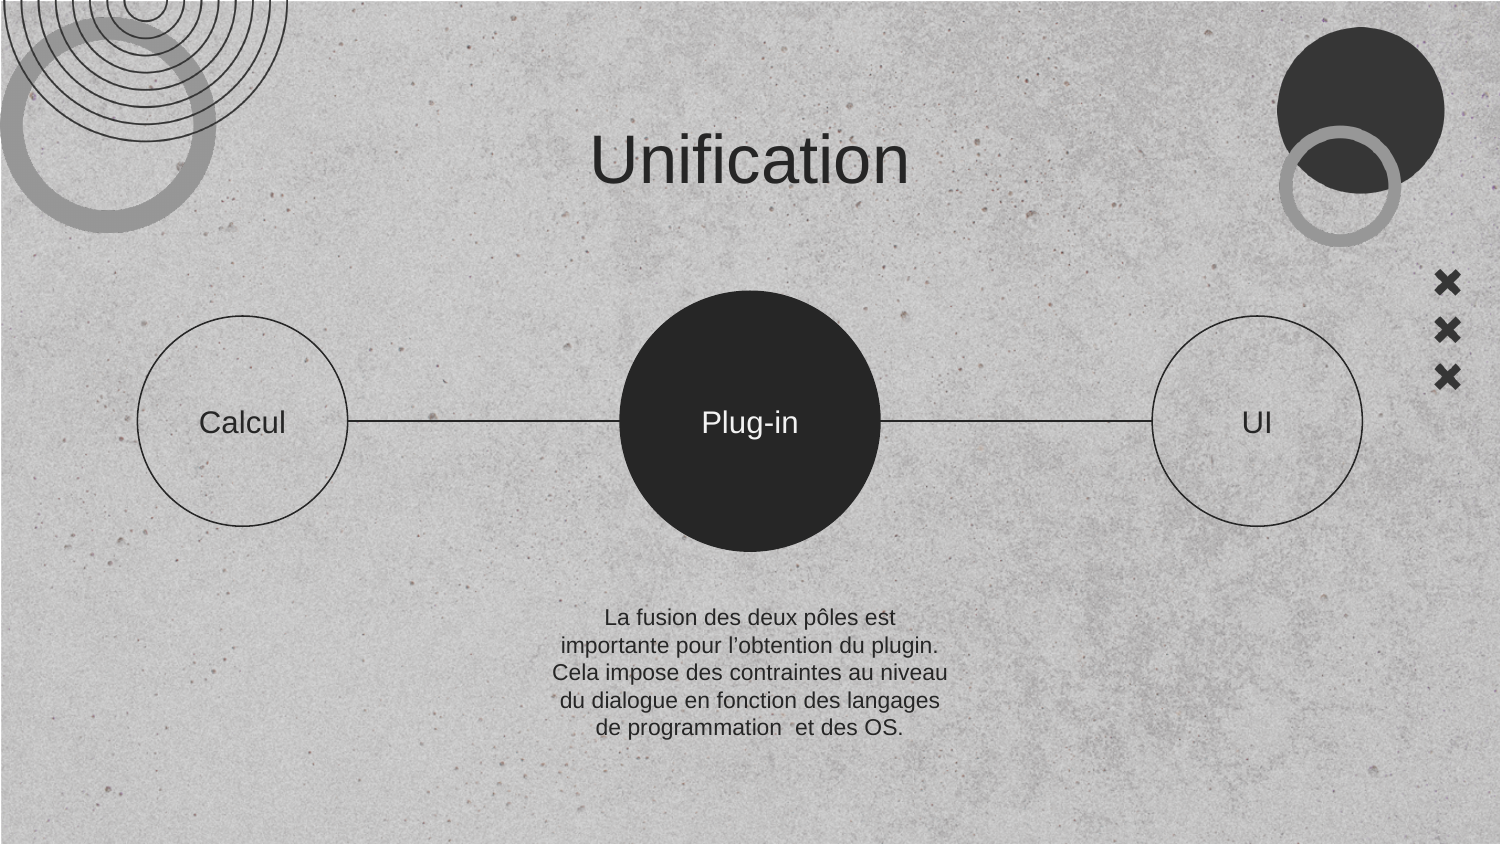

Unification
Plug-in
Calcul
UI
La fusion des deux pôles est importante pour l’obtention du plugin. Cela impose des contraintes au niveau du dialogue en fonction des langages de programmation  et des OS.